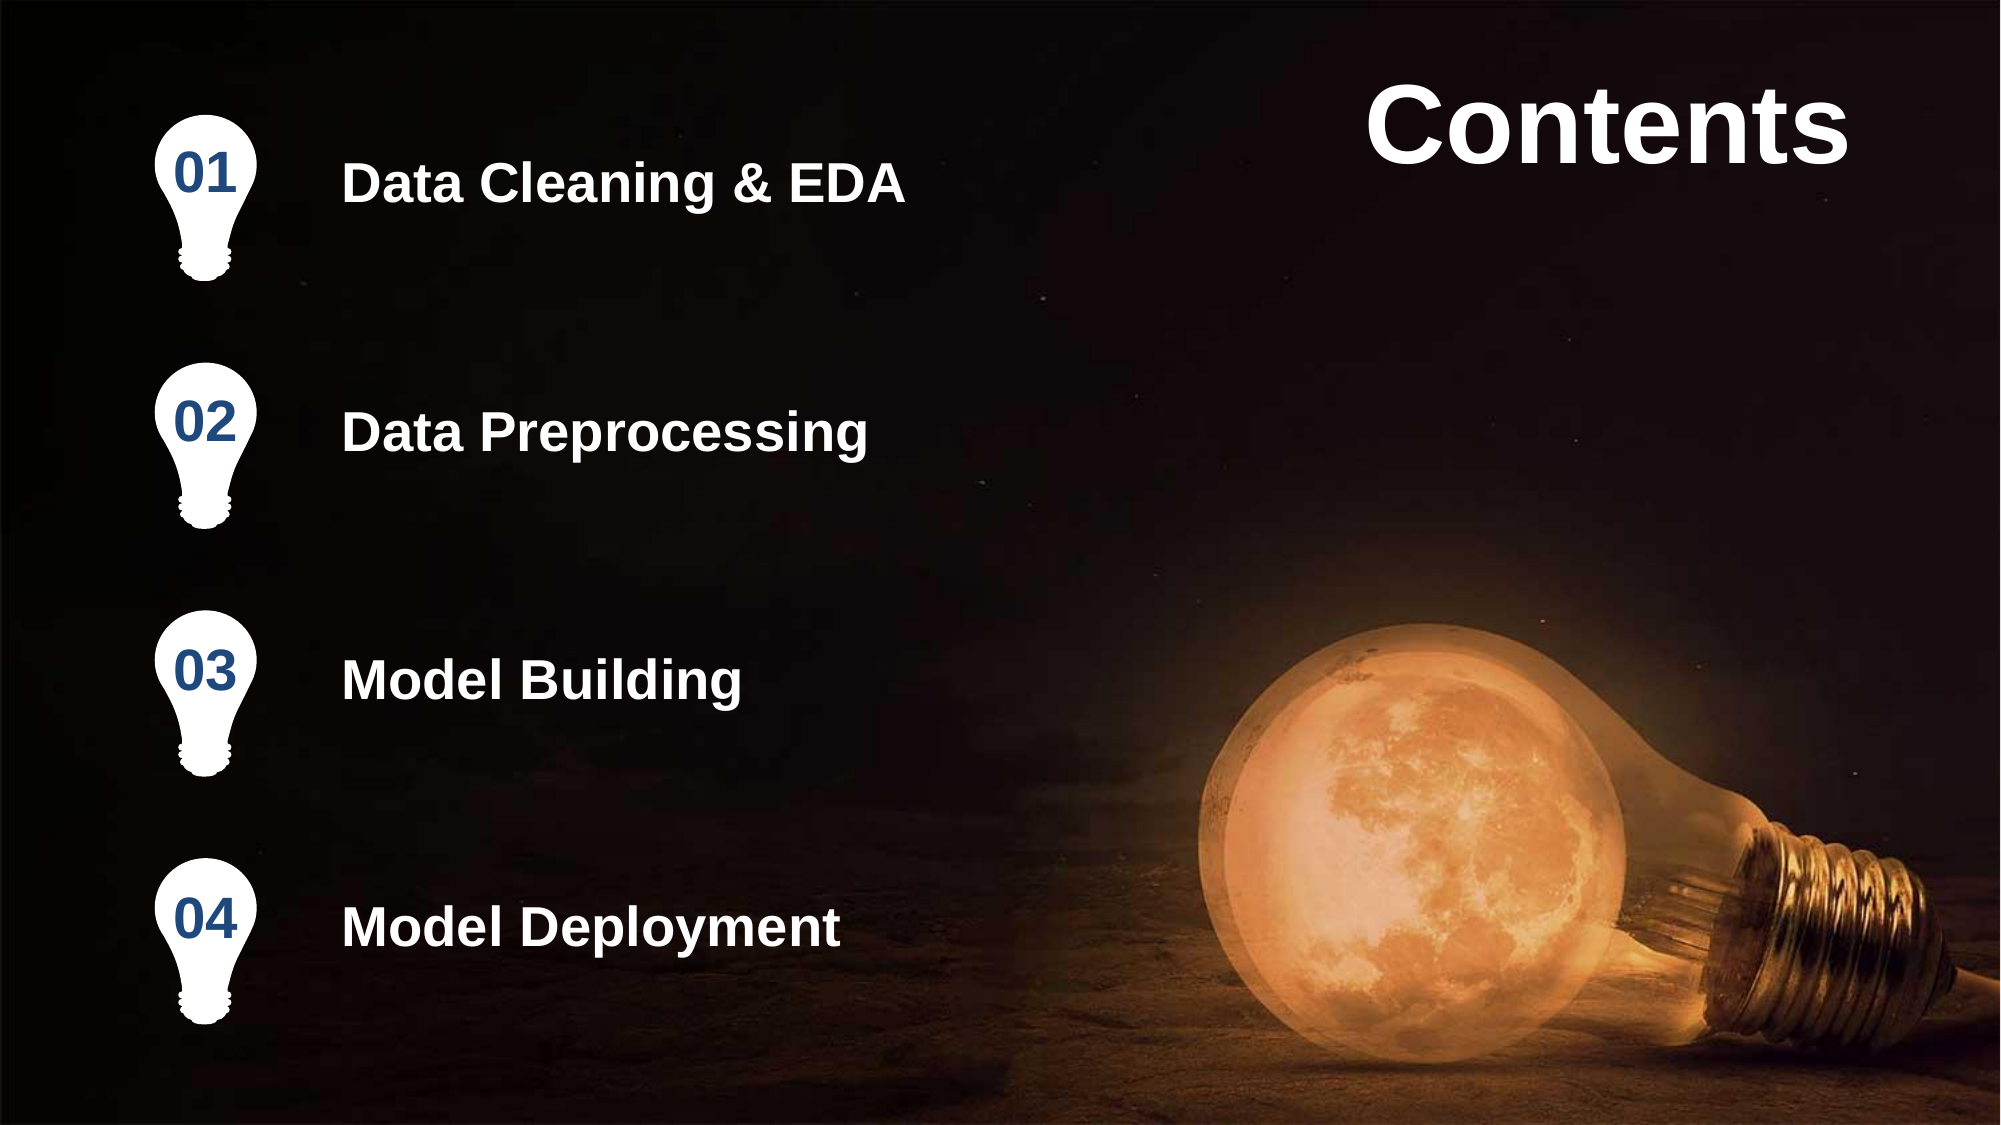

Contents

01
Data Cleaning & EDA
02
Data Preprocessing
03
Model Building
Model Deployment
04